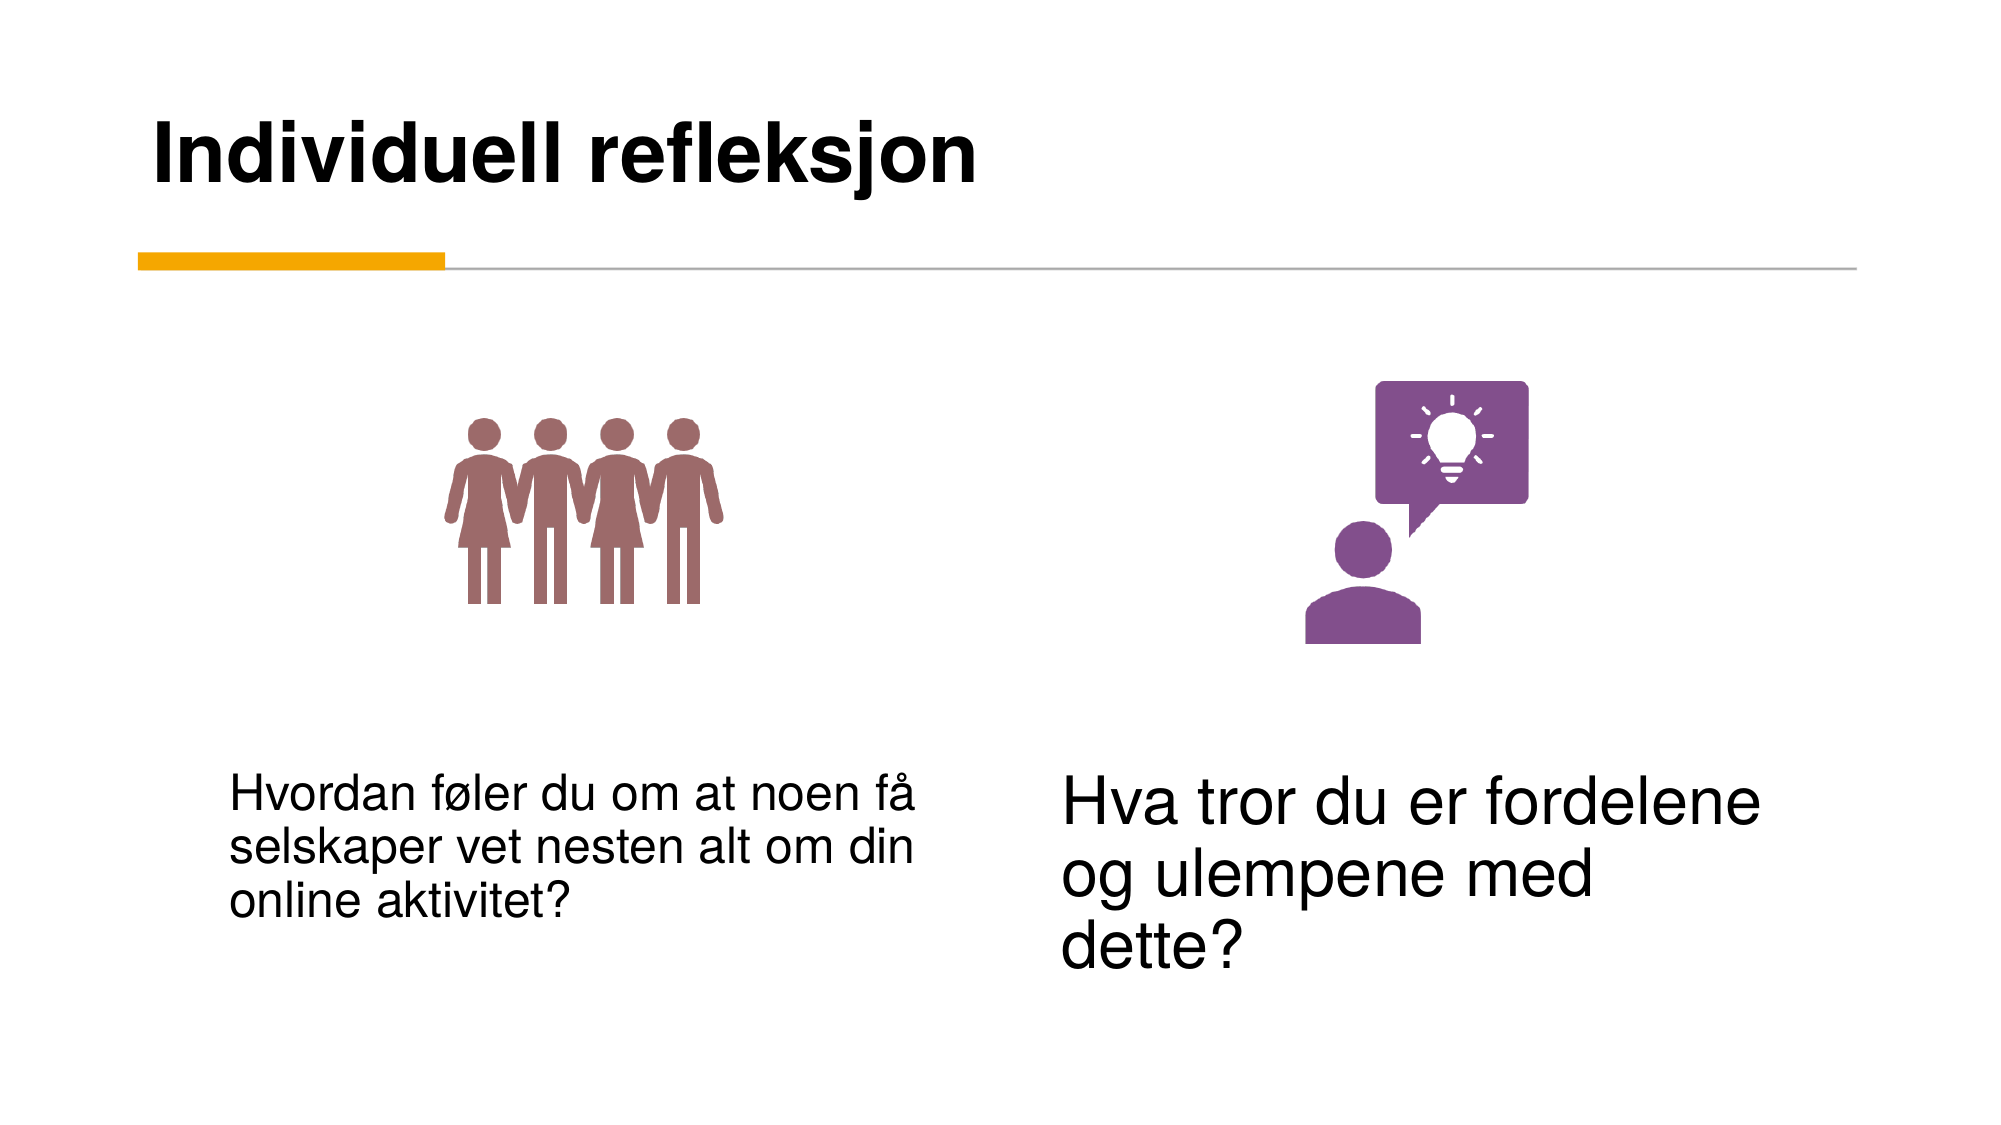

# Individuell refleksjon

Hvordan føler du om at noen få selskaper vet nesten alt om din online aktivitet?
Hva tror du er fordelene og ulempene med dette?